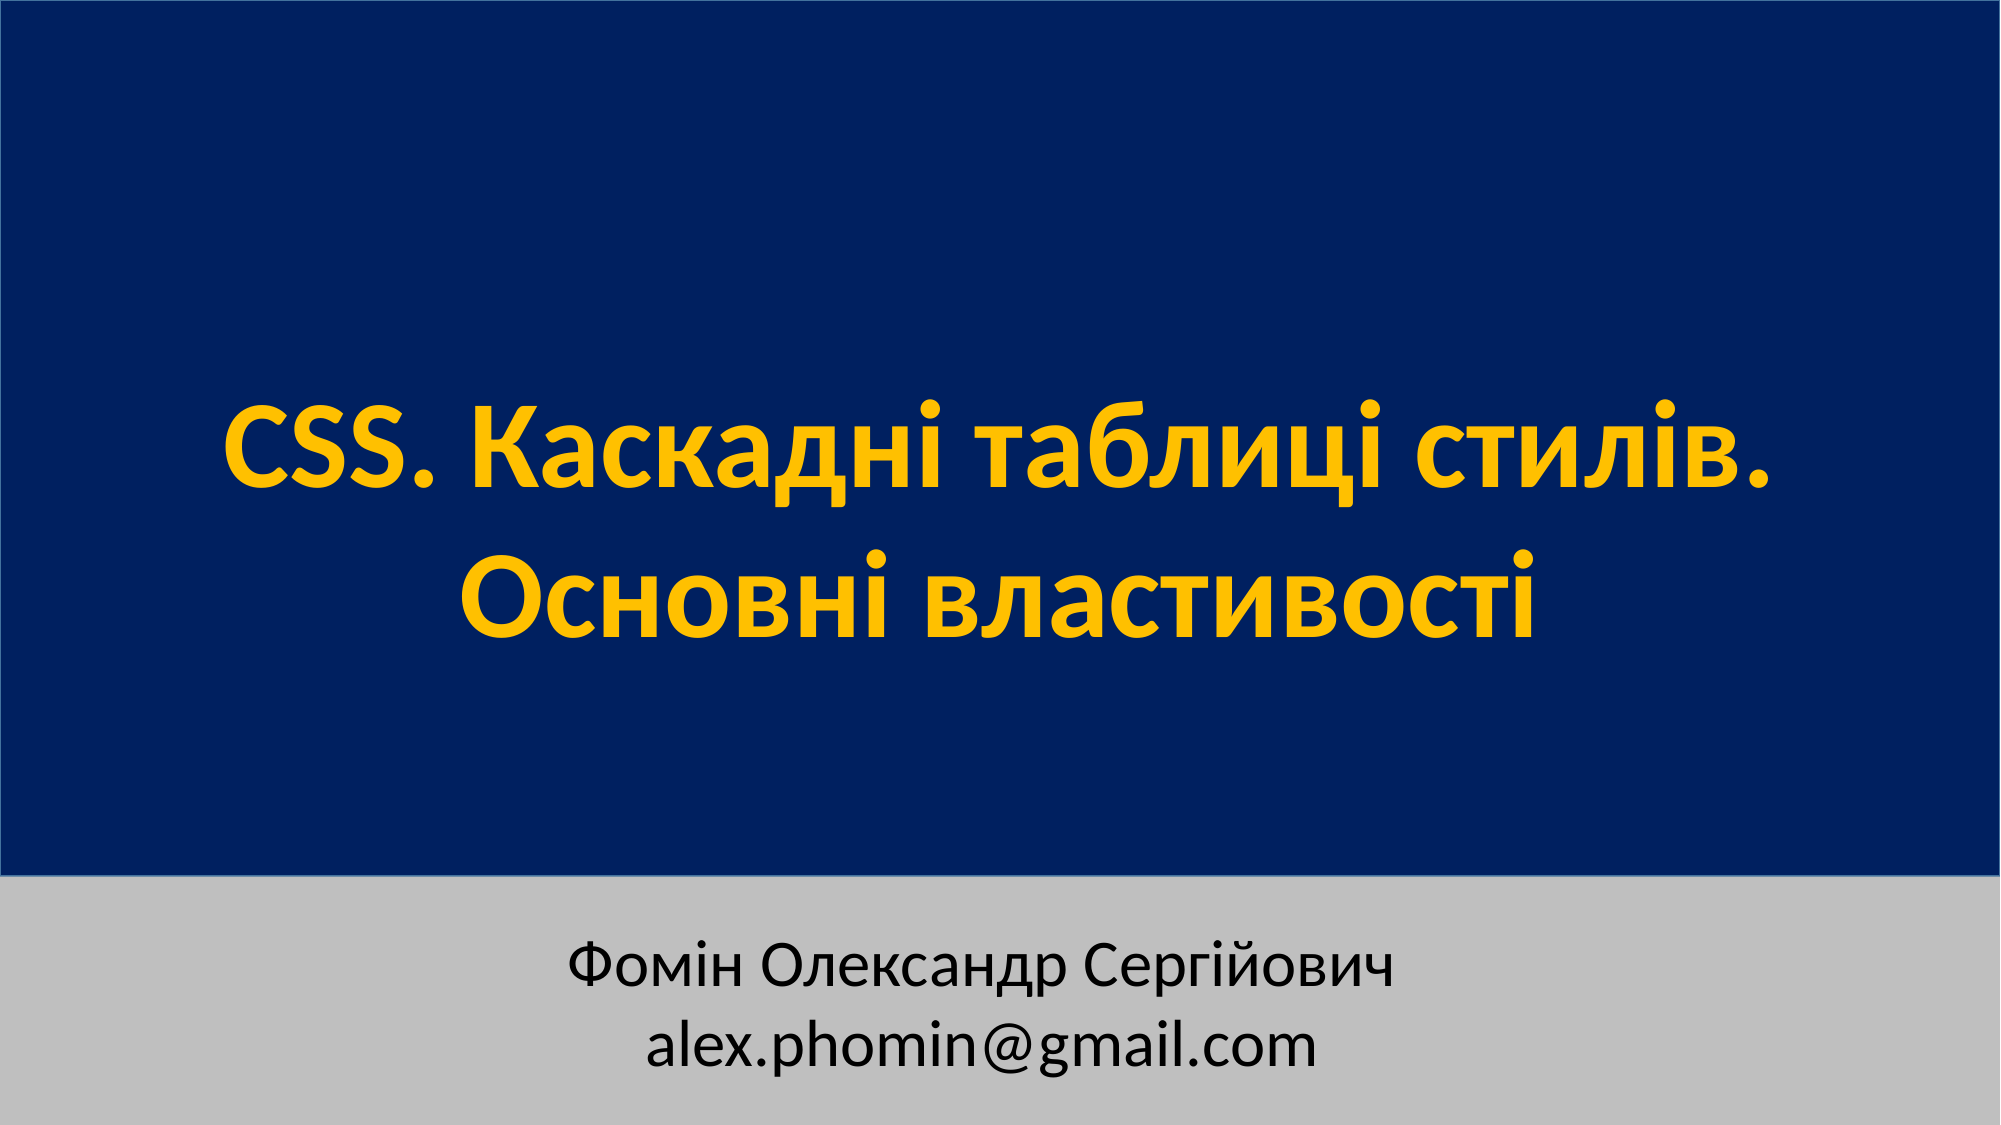

CSS. Каскадні таблиці стилів. Основні властивості

Фомін Олександр Сергійович
alex.phomin@gmail.com